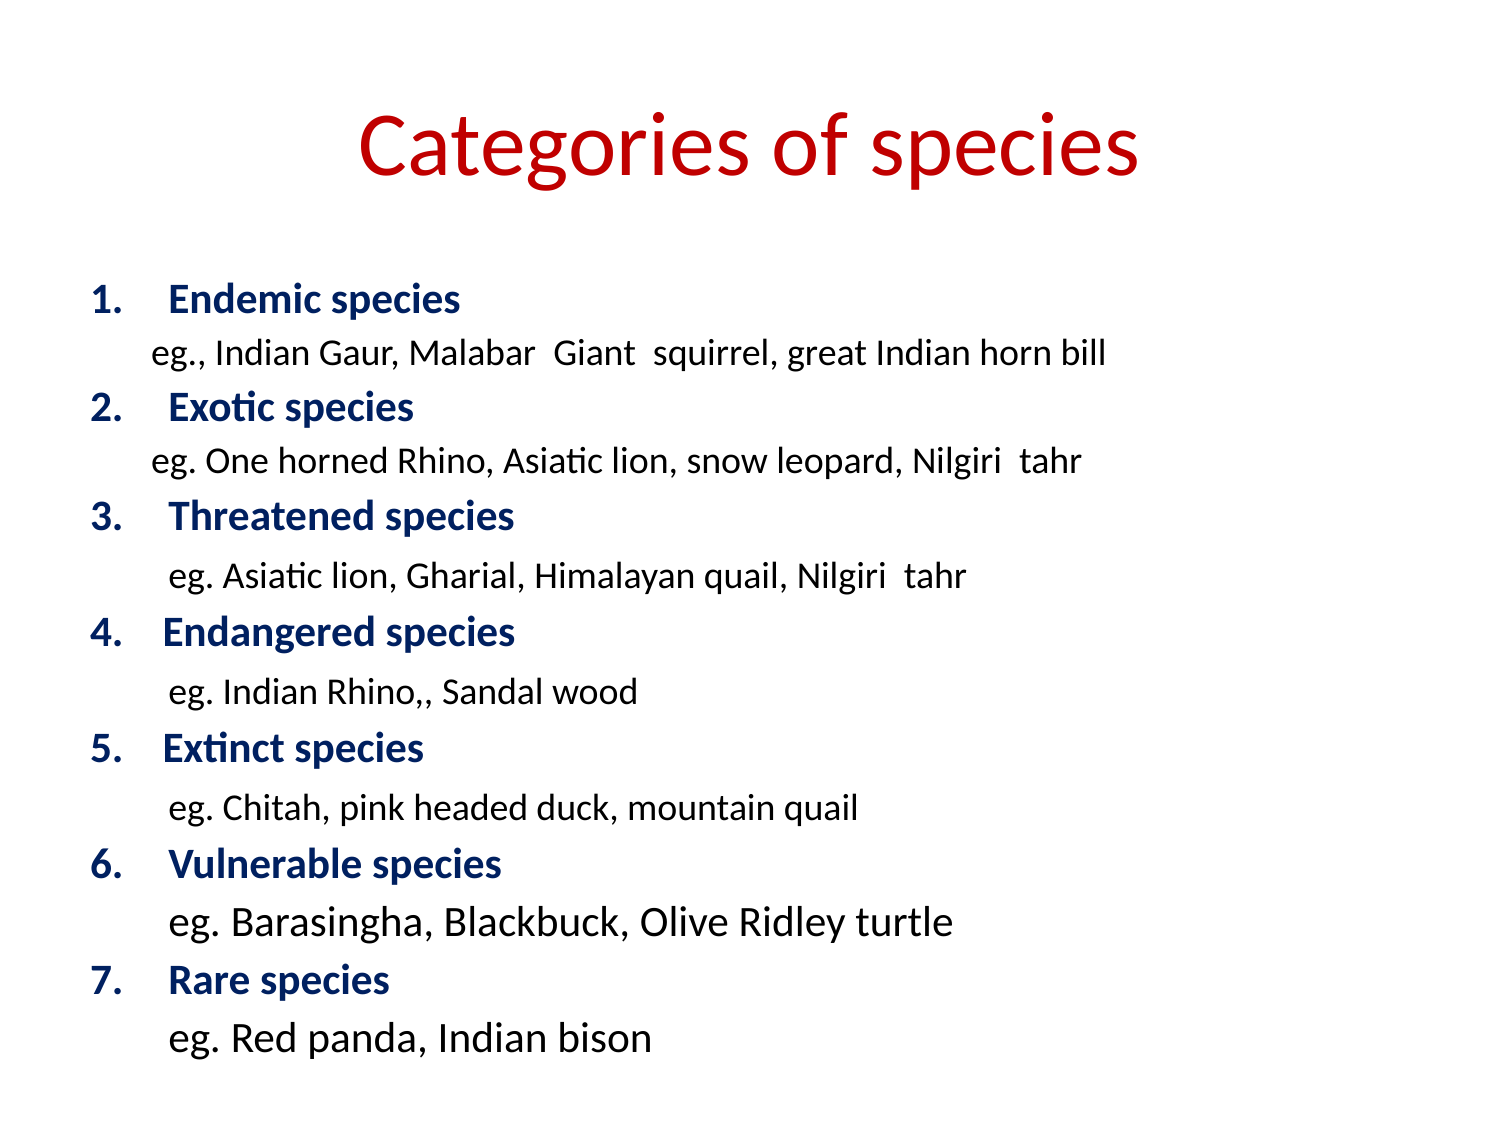

# Categories of species
Endemic species
eg., Indian Gaur, Malabar  Giant  squirrel, great Indian horn bill
Exotic species
eg. One horned Rhino, Asiatic lion, snow leopard, Nilgiri  tahr
Threatened species
	eg. Asiatic lion, Gharial, Himalayan quail, Nilgiri  tahr
4.    Endangered species
	eg. Indian Rhino,, Sandal wood
5.    Extinct species
	eg. Chitah, pink headed duck, mountain quail
6. 	Vulnerable species
	eg. Barasingha, Blackbuck, Olive Ridley turtle
Rare species
	eg. Red panda, Indian bison